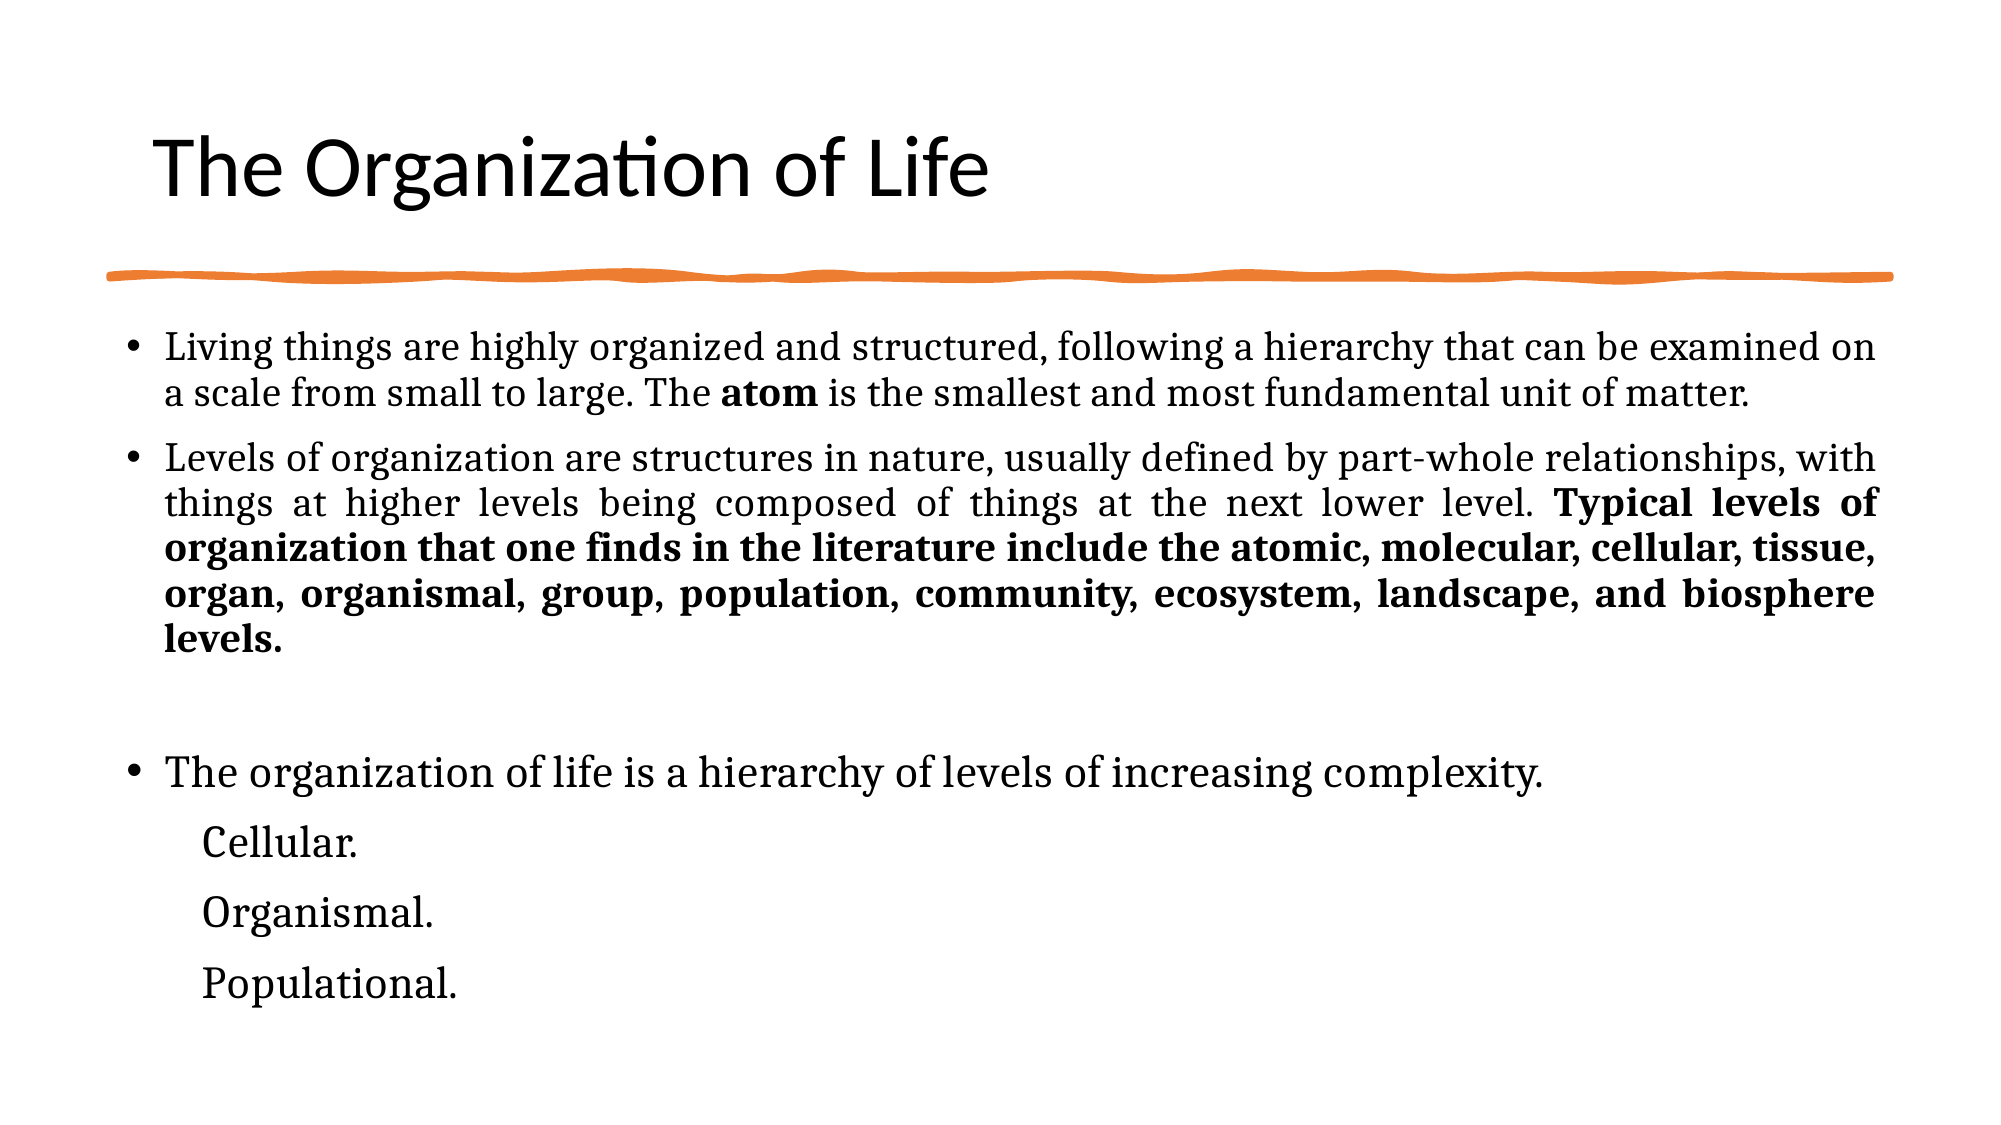

# The Organization of Life

Living things are highly organized and structured, following a hierarchy that can be examined on a scale from small to large. The atom is the smallest and most fundamental unit of matter.
Levels of organization are structures in nature, usually defined by part-whole relationships, with things at higher levels being composed of things at the next lower level. Typical levels of organization that one finds in the literature include the atomic, molecular, cellular, tissue, organ, organismal, group, population, community, ecosystem, landscape, and biosphere levels.

The organization of life is a hierarchy of levels of increasing complexity.
Cellular.
Organismal.
Populational.